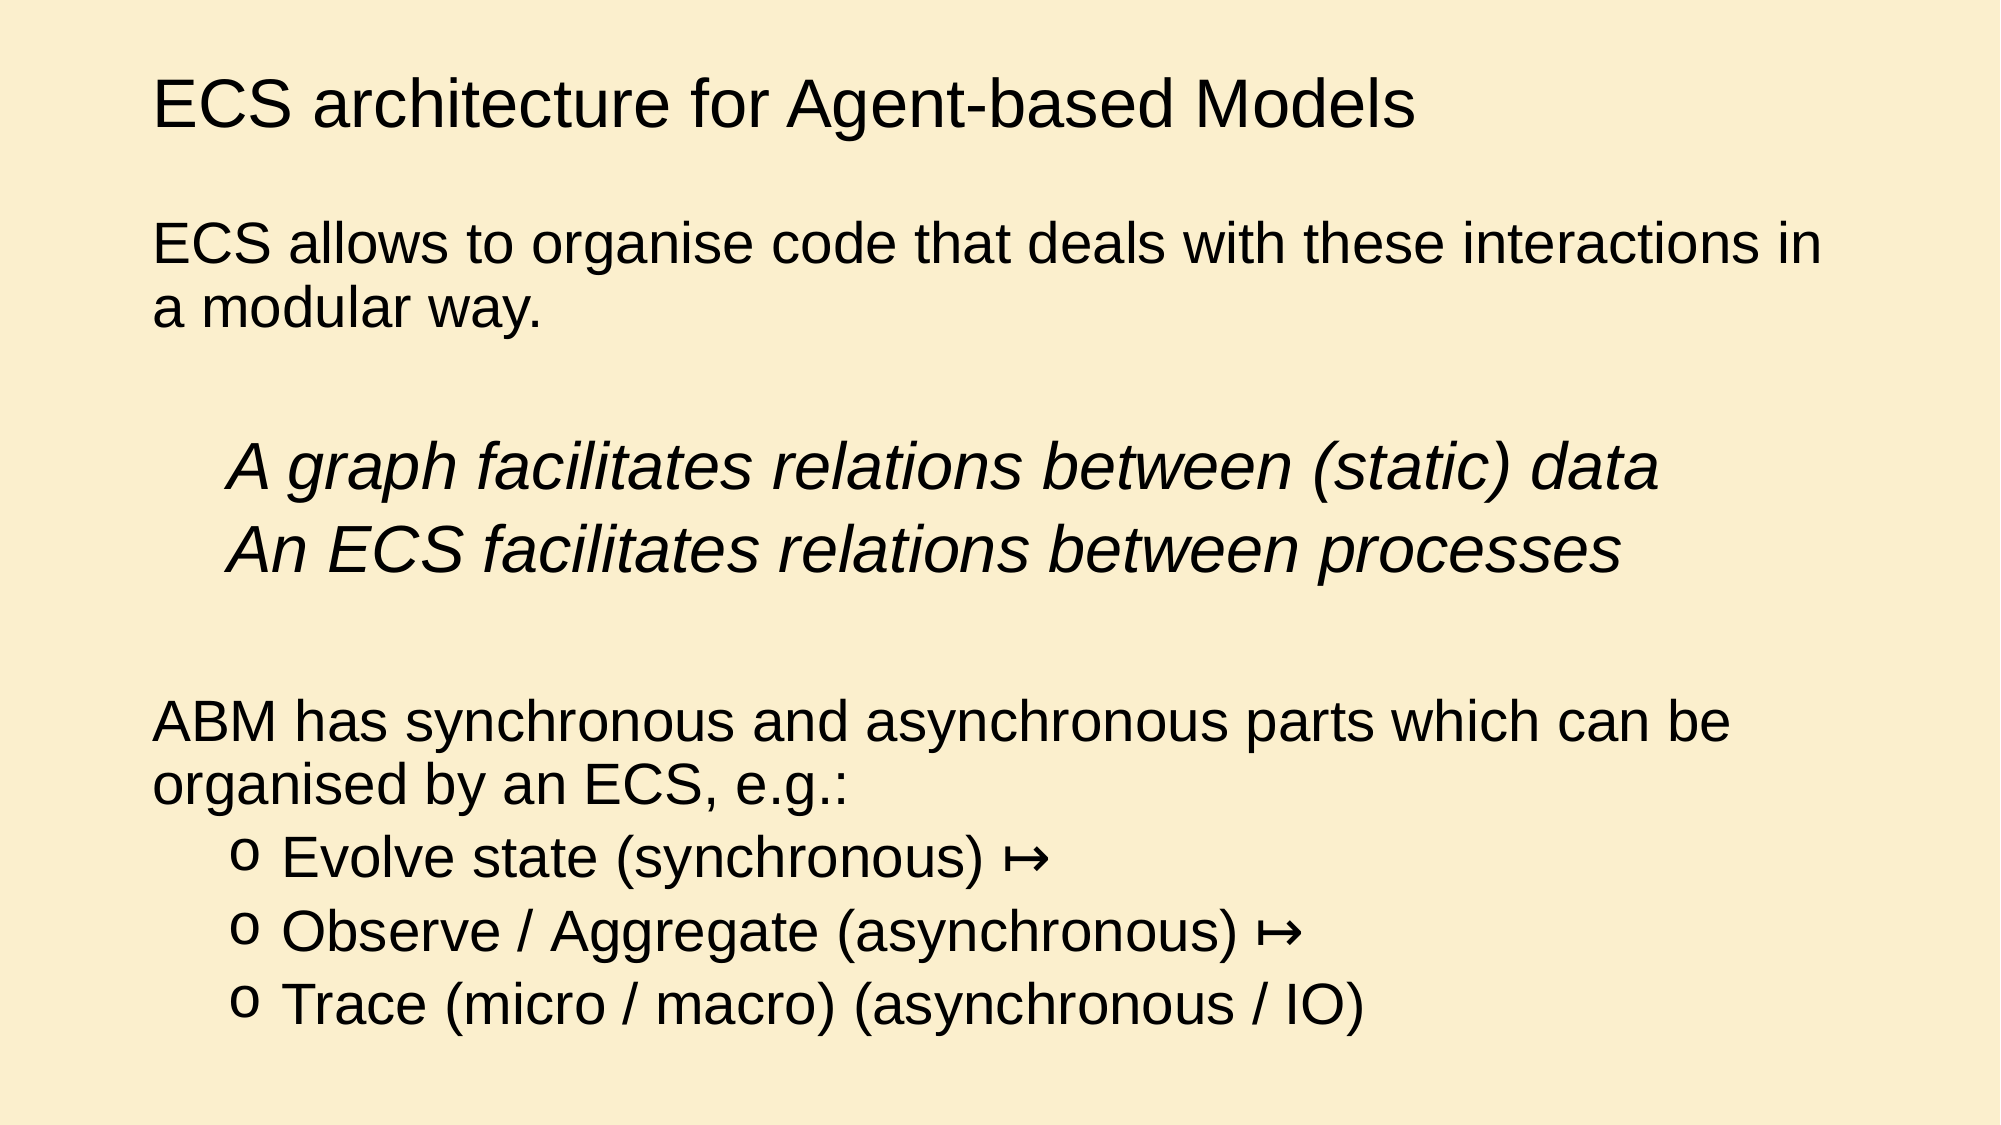

# ECS architecture for Agent-based Models
ECS allows to organise code that deals with these interactions in a modular way.

A graph facilitates relations between (static) data
An ECS facilitates relations between processes

ABM has synchronous and asynchronous parts which can be organised by an ECS, e.g.:
 Evolve state (synchronous) ↦
 Observe / Aggregate (asynchronous) ↦
 Trace (micro / macro) (asynchronous / IO)